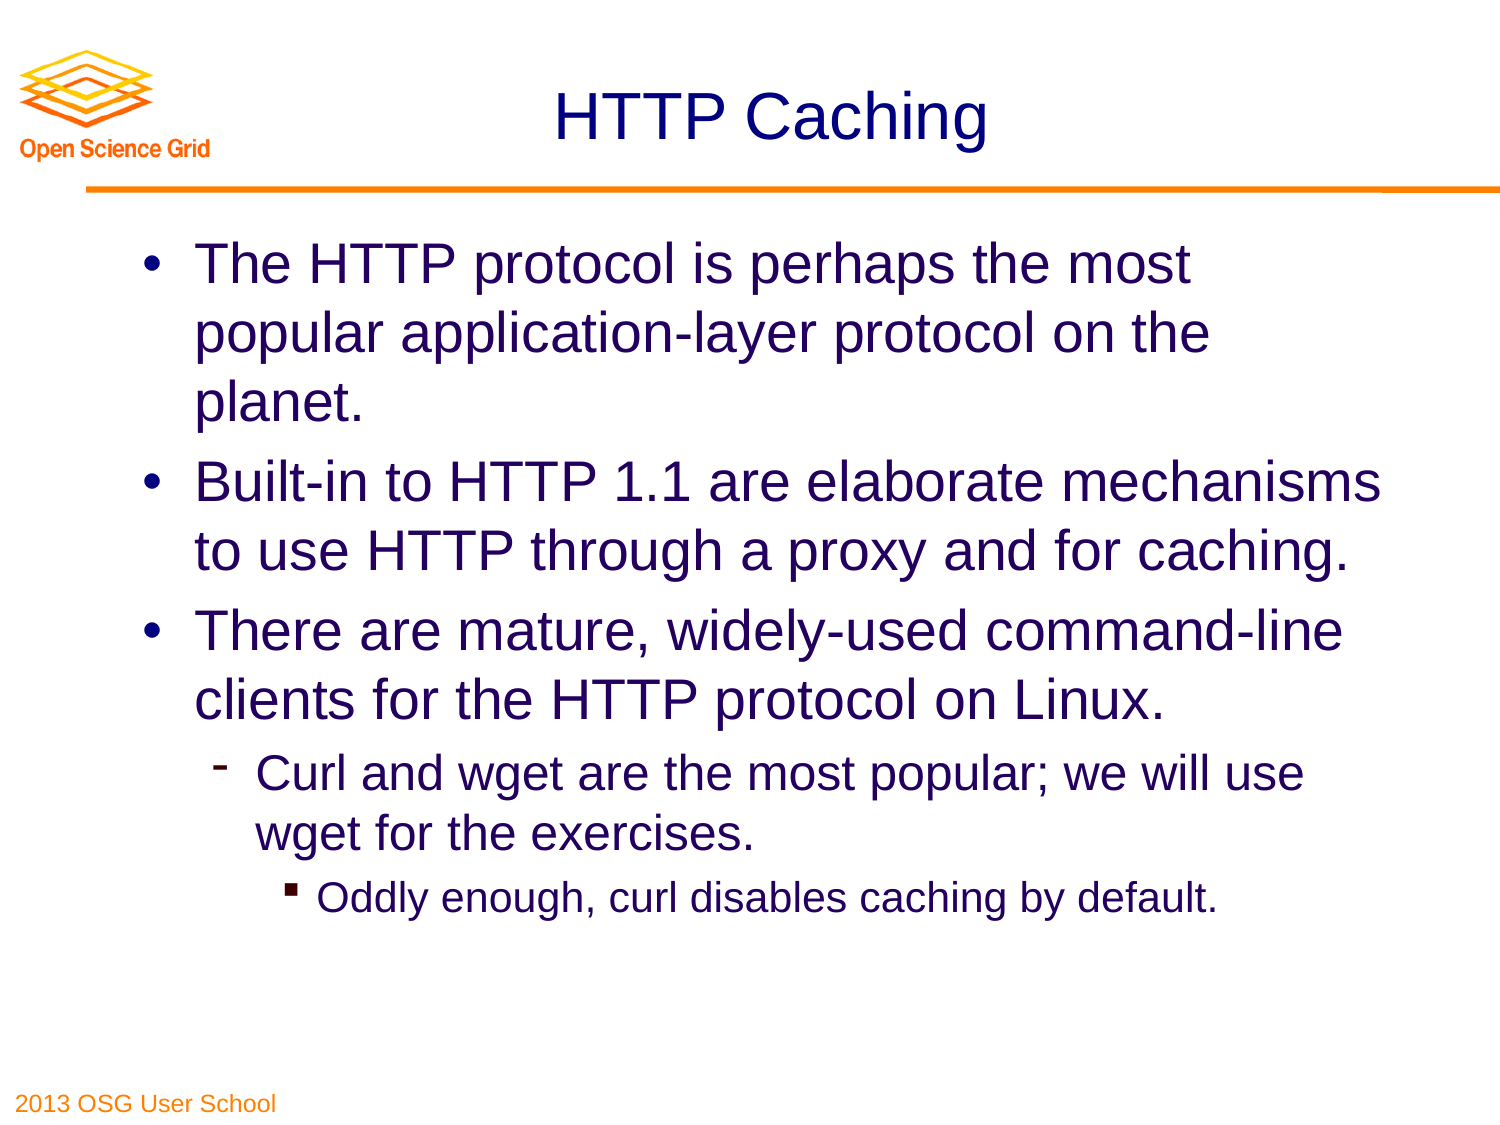

# HTTP Caching
The HTTP protocol is perhaps the most popular application-layer protocol on the planet.
Built-in to HTTP 1.1 are elaborate mechanisms to use HTTP through a proxy and for caching.
There are mature, widely-used command-line clients for the HTTP protocol on Linux.
Curl and wget are the most popular; we will use wget for the exercises.
Oddly enough, curl disables caching by default.